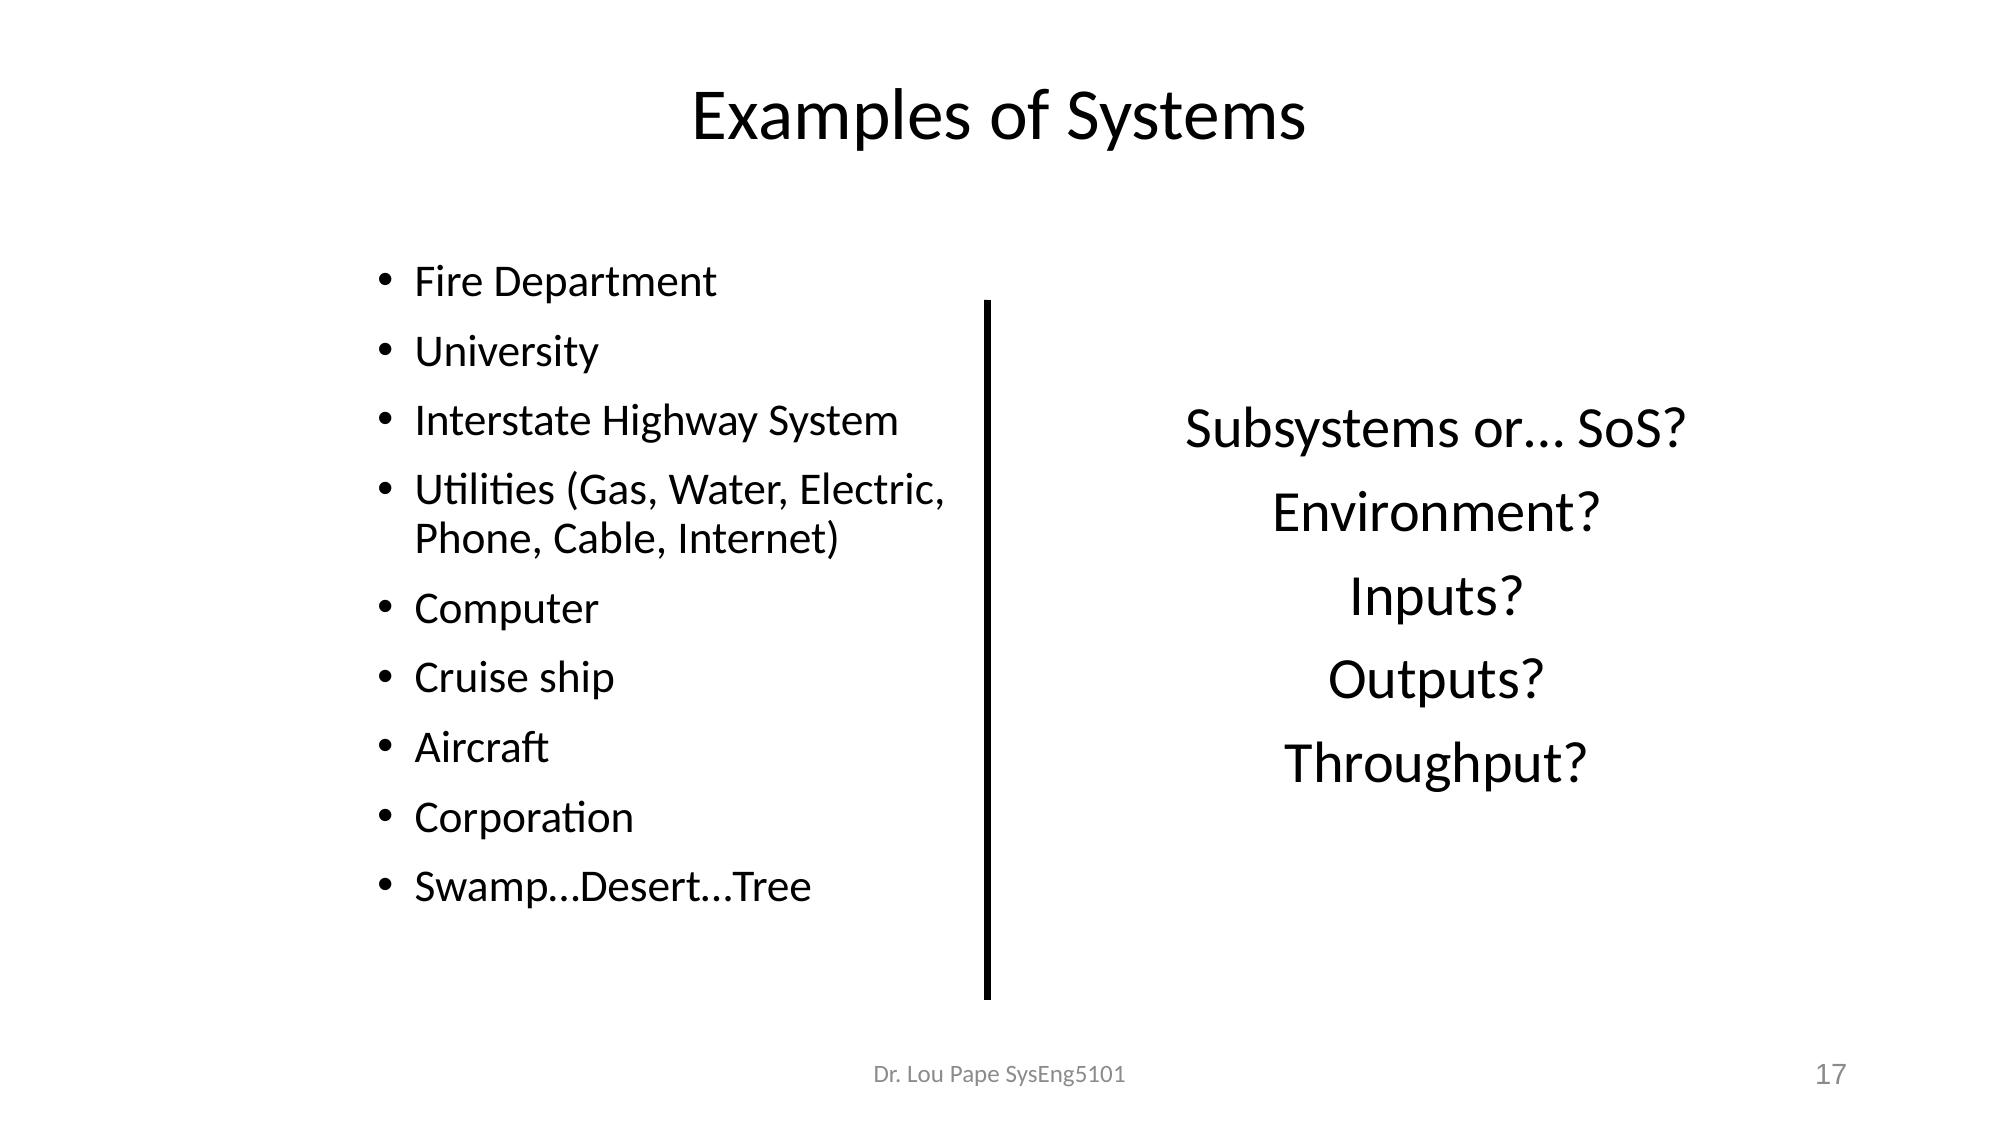

# Examples of Systems
Fire Department
University
Interstate Highway System
Utilities (Gas, Water, Electric, Phone, Cable, Internet)
Computer
Cruise ship
Aircraft
Corporation
Swamp…Desert…Tree

Subsystems or… SoS?
Environment?
Inputs?
Outputs?
Throughput?

Dr. Lou Pape SysEng5101
17